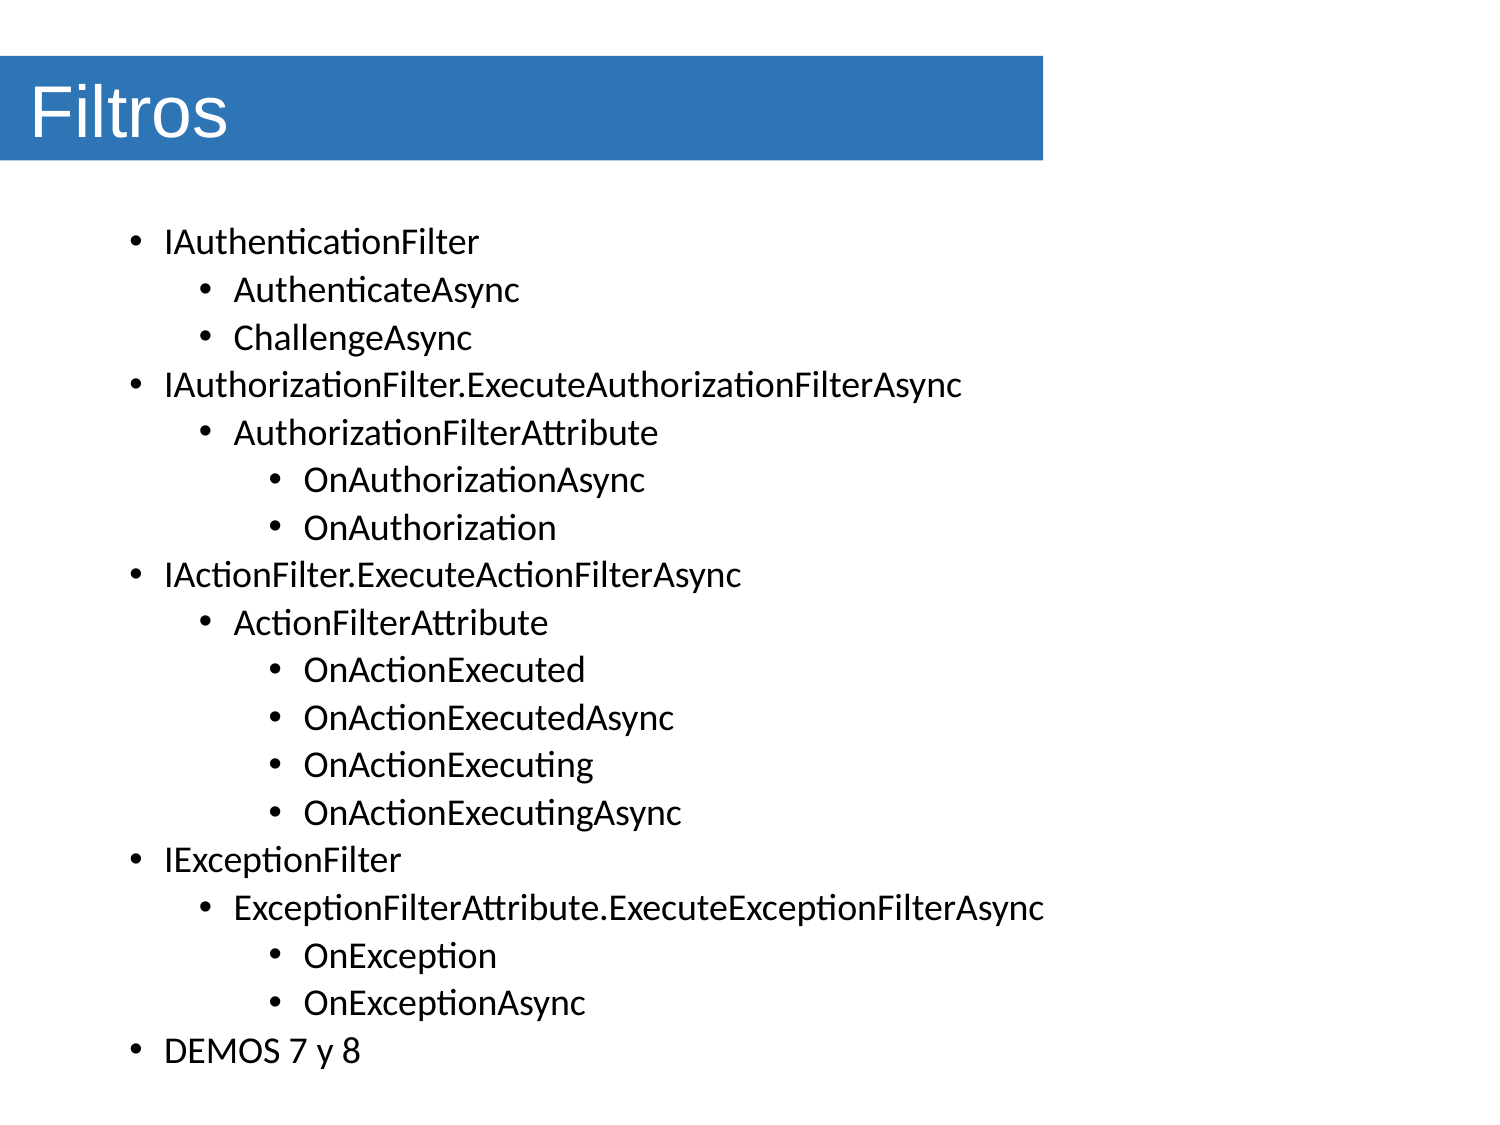

# Filtros
IAuthenticationFilter
AuthenticateAsync
ChallengeAsync
IAuthorizationFilter.ExecuteAuthorizationFilterAsync
AuthorizationFilterAttribute
OnAuthorizationAsync
OnAuthorization
IActionFilter.ExecuteActionFilterAsync
ActionFilterAttribute
OnActionExecuted
OnActionExecutedAsync
OnActionExecuting
OnActionExecutingAsync
IExceptionFilter
ExceptionFilterAttribute.ExecuteExceptionFilterAsync
OnException
OnExceptionAsync
DEMOS 7 y 8